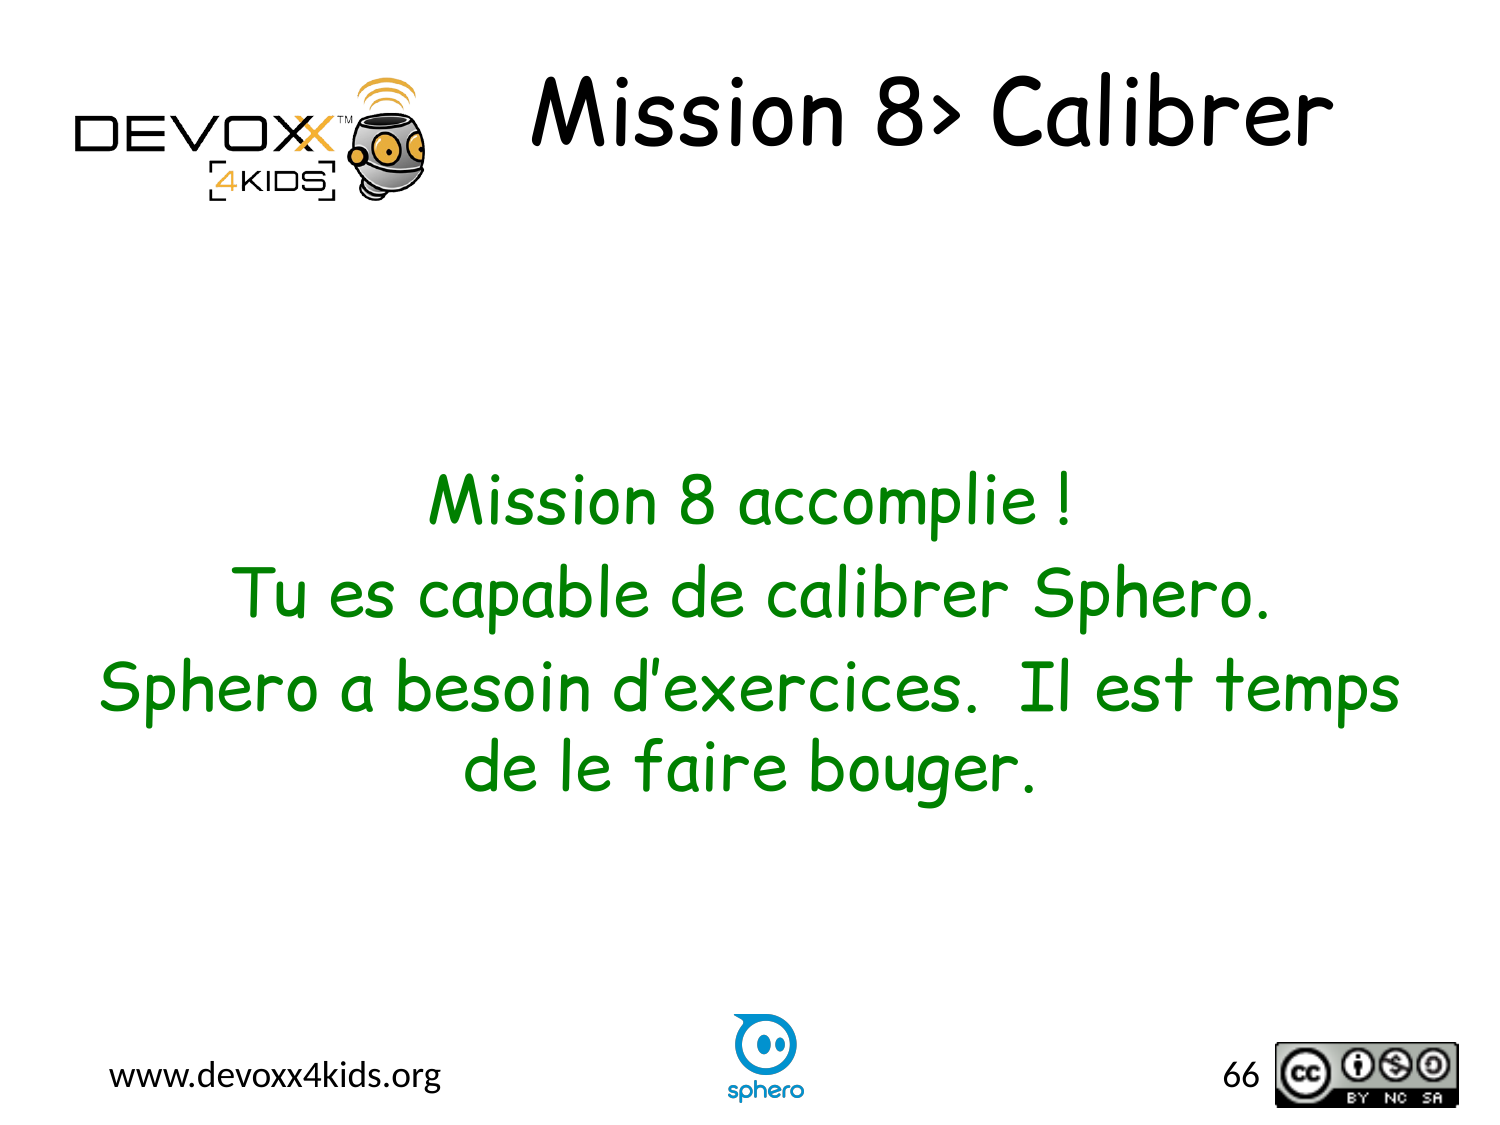

# Mission 8> Calibrer

Mission 8 accomplie !
Tu es capable de calibrer Sphero.
Sphero a besoin d’exercices.  Il est temps de le faire bouger.
66